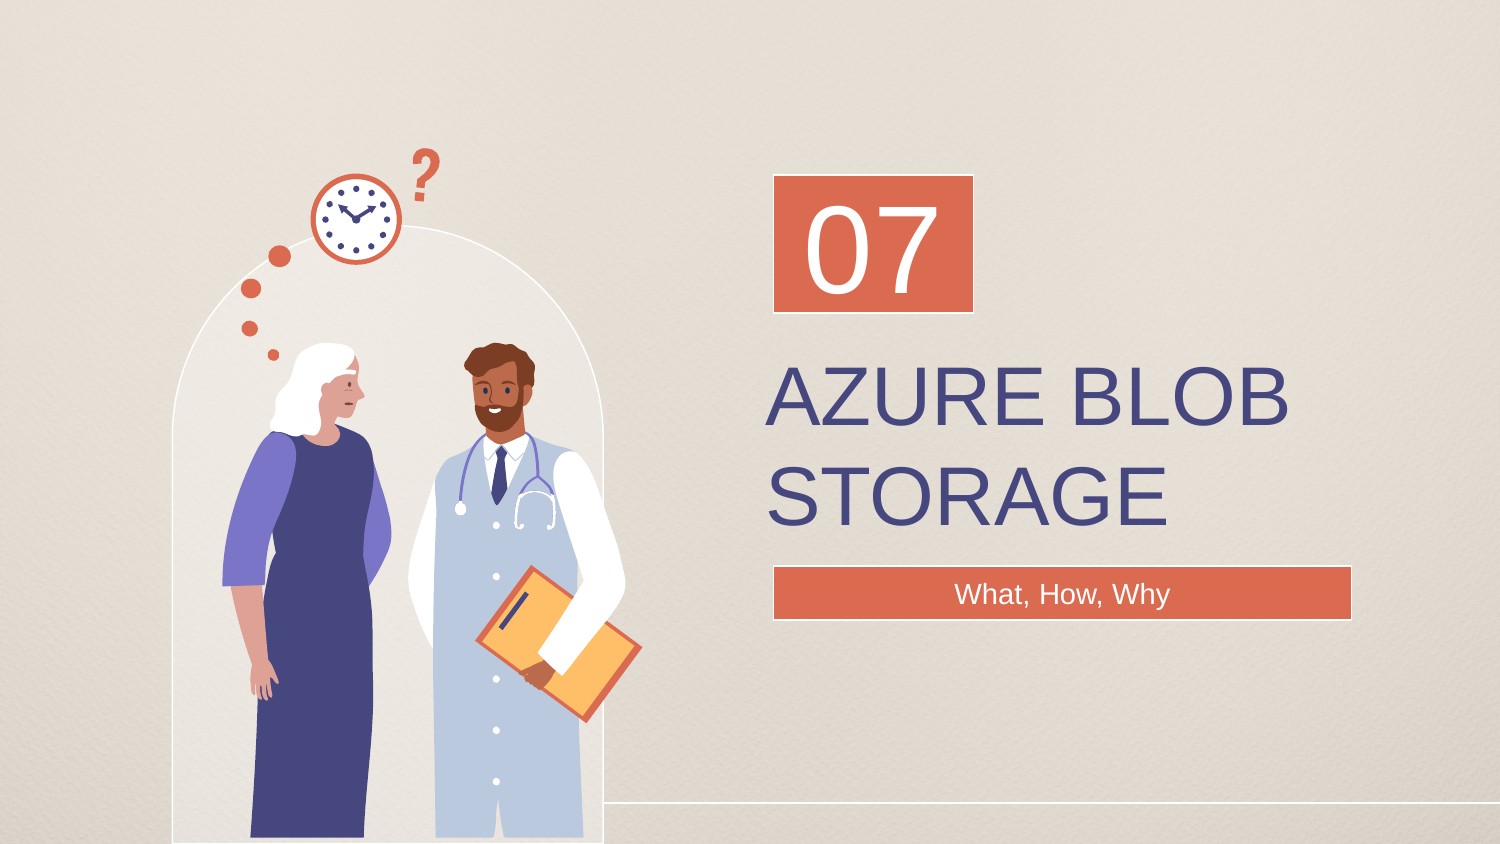

07

# AZURE BLOB STORAGE
What, How, Why